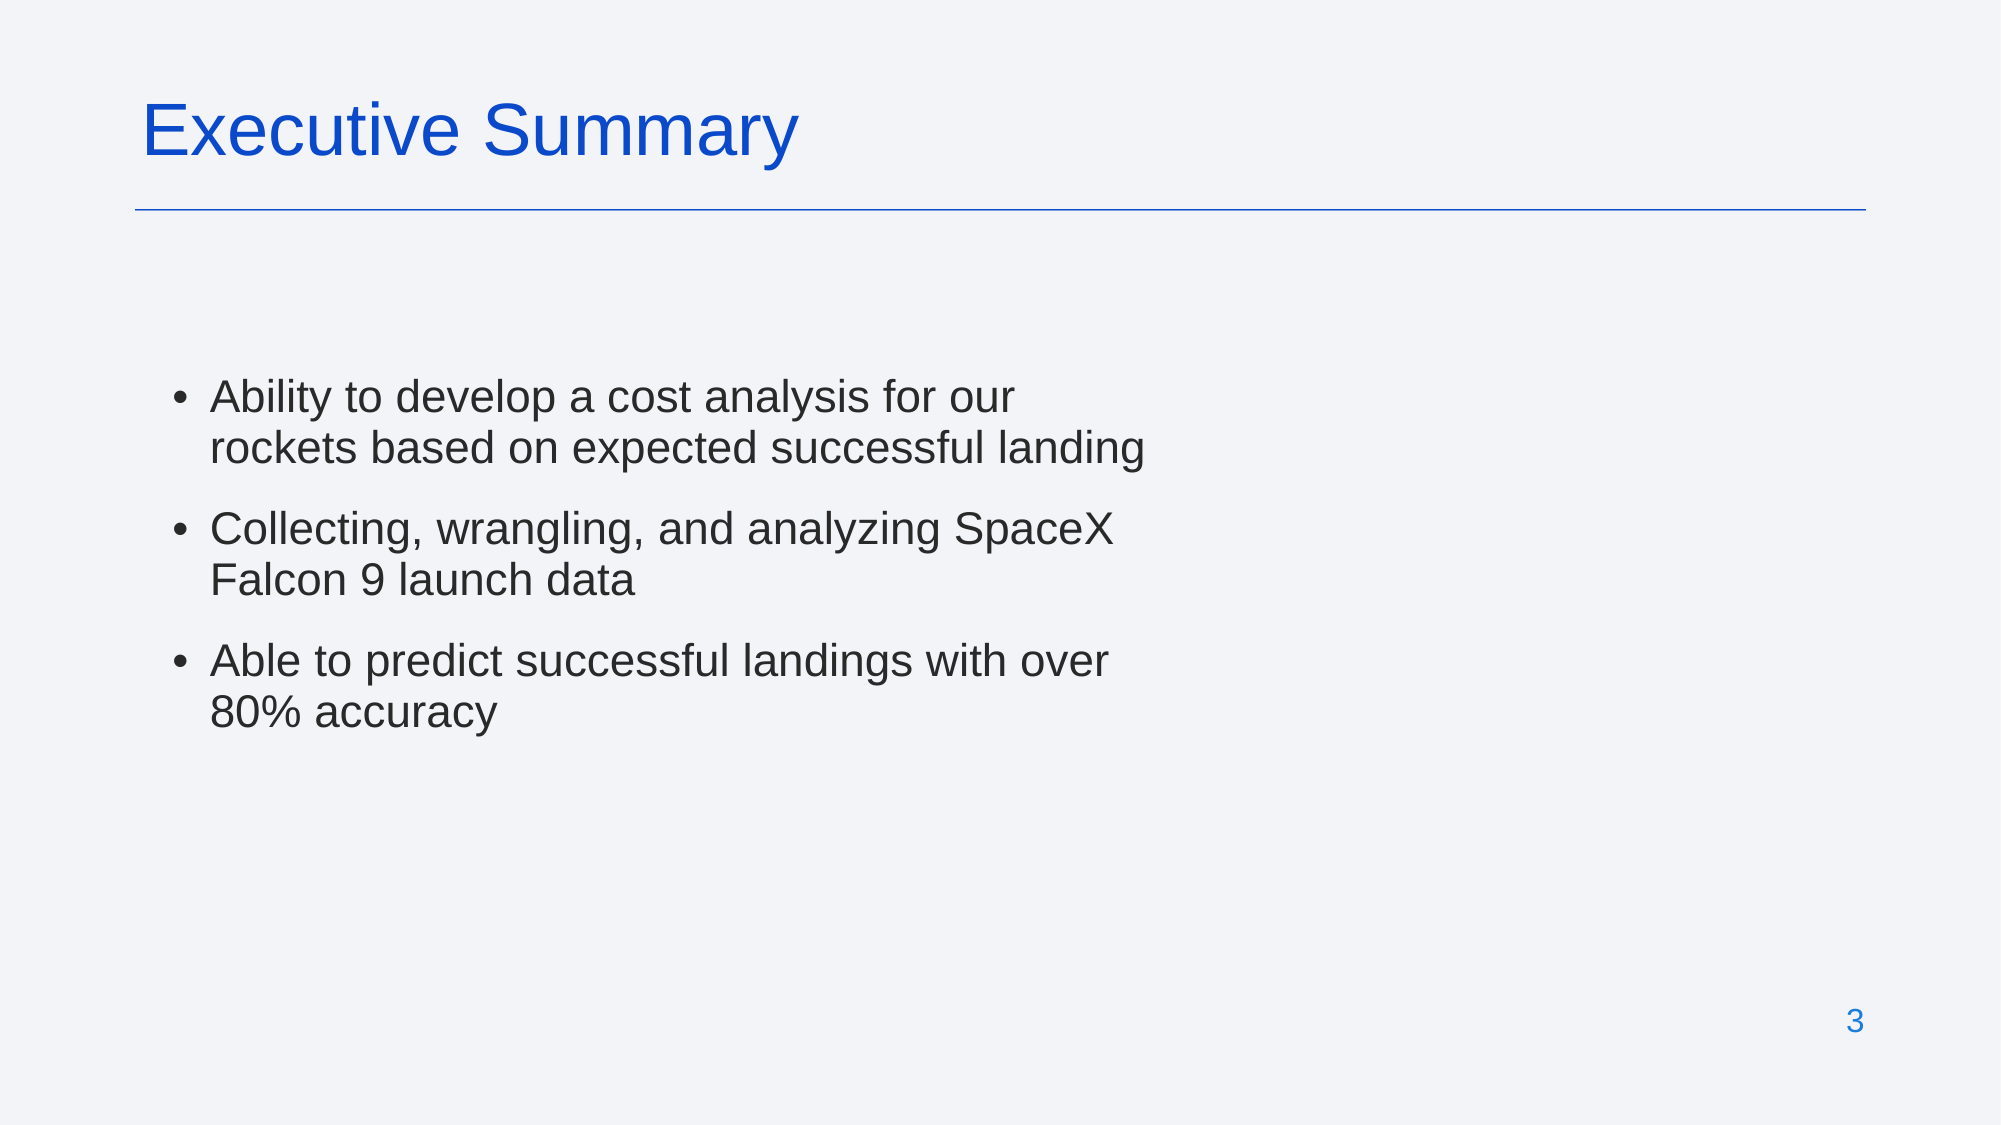

Executive Summary
Ability to develop a cost analysis for our rockets based on expected successful landing
Collecting, wrangling, and analyzing SpaceX Falcon 9 launch data
Able to predict successful landings with over 80% accuracy
3